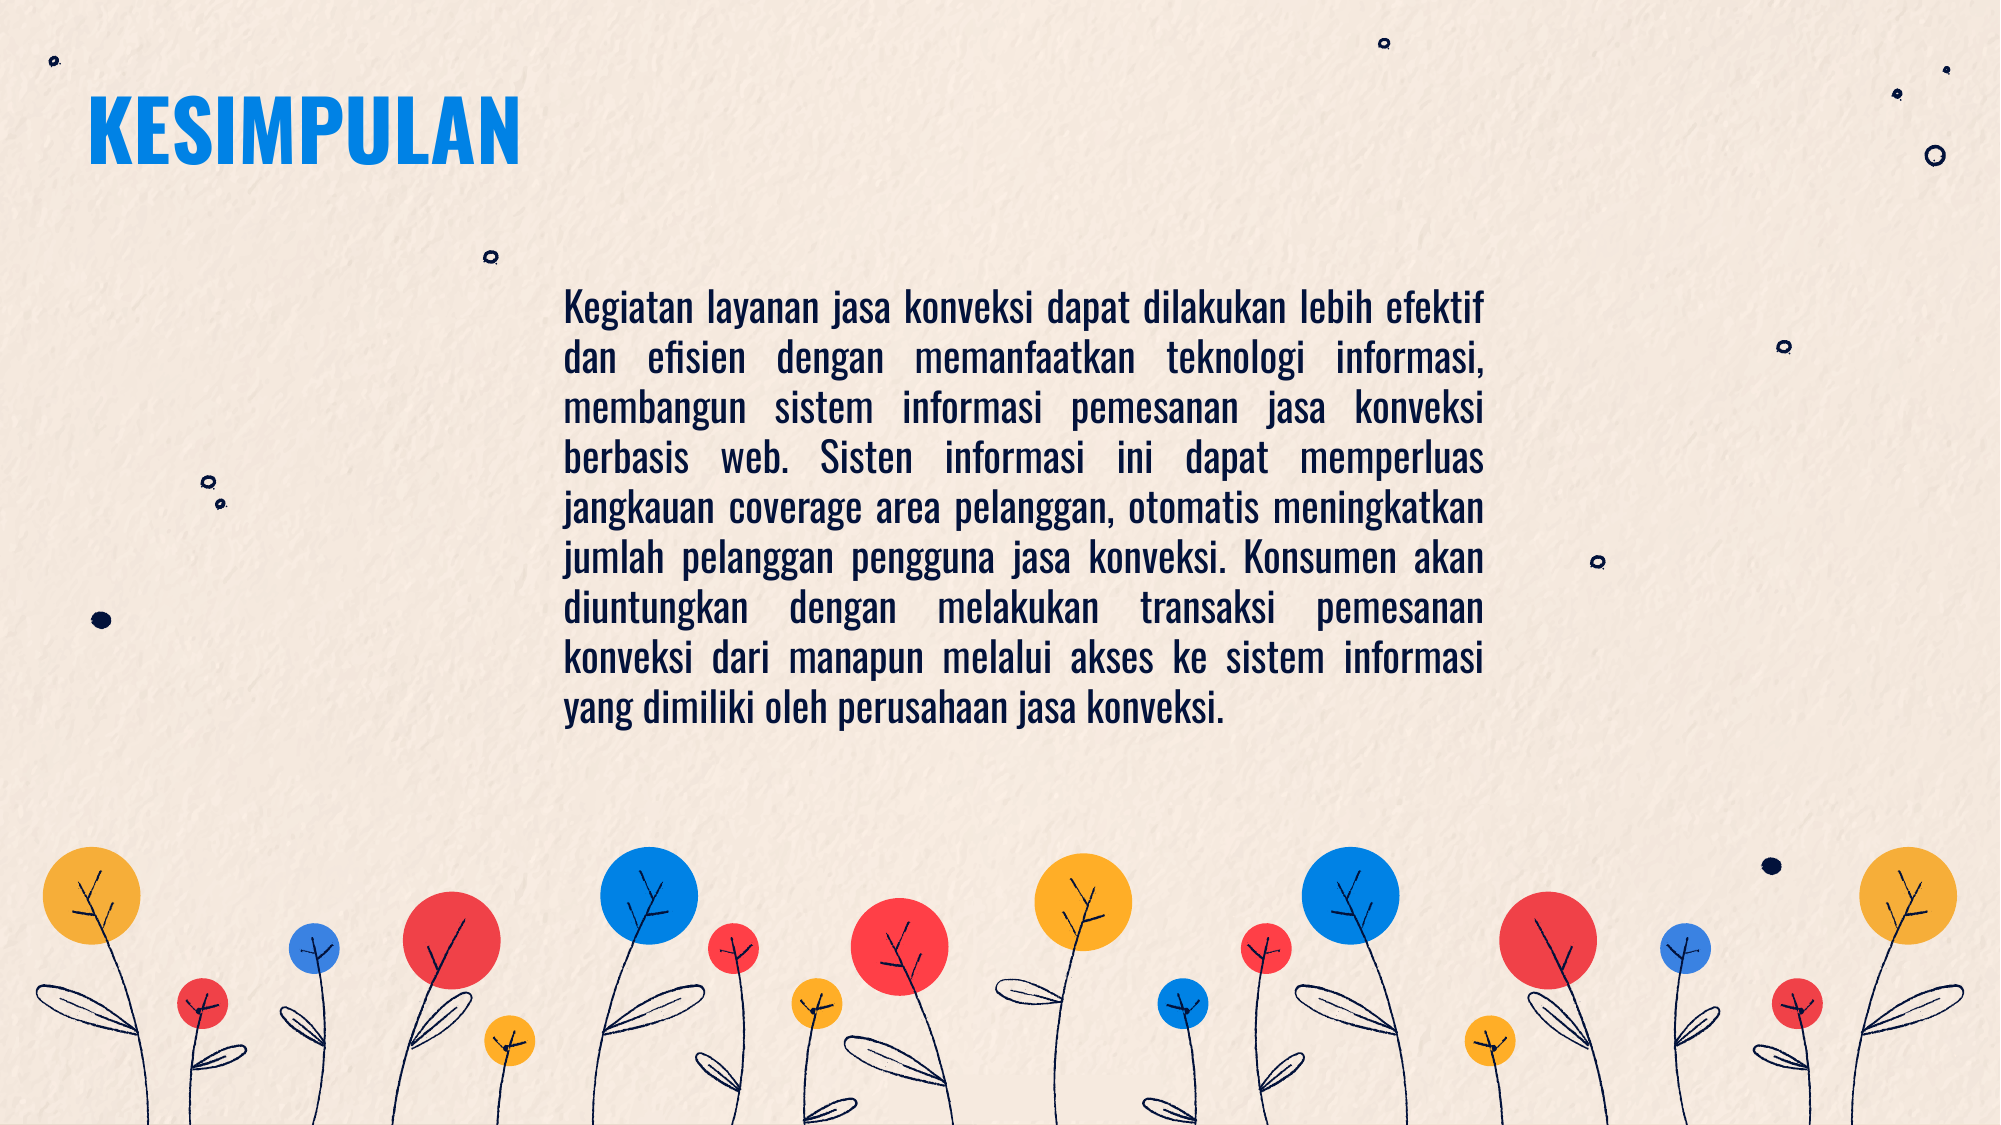

KESIMPULAN
Kegiatan layanan jasa konveksi dapat dilakukan lebih efektif dan efisien dengan memanfaatkan teknologi informasi, membangun sistem informasi pemesanan jasa konveksi berbasis web. Sisten informasi ini dapat memperluas jangkauan coverage area pelanggan, otomatis meningkatkan jumlah pelanggan pengguna jasa konveksi. Konsumen akan diuntungkan dengan melakukan transaksi pemesanan konveksi dari manapun melalui akses ke sistem informasi yang dimiliki oleh perusahaan jasa konveksi.